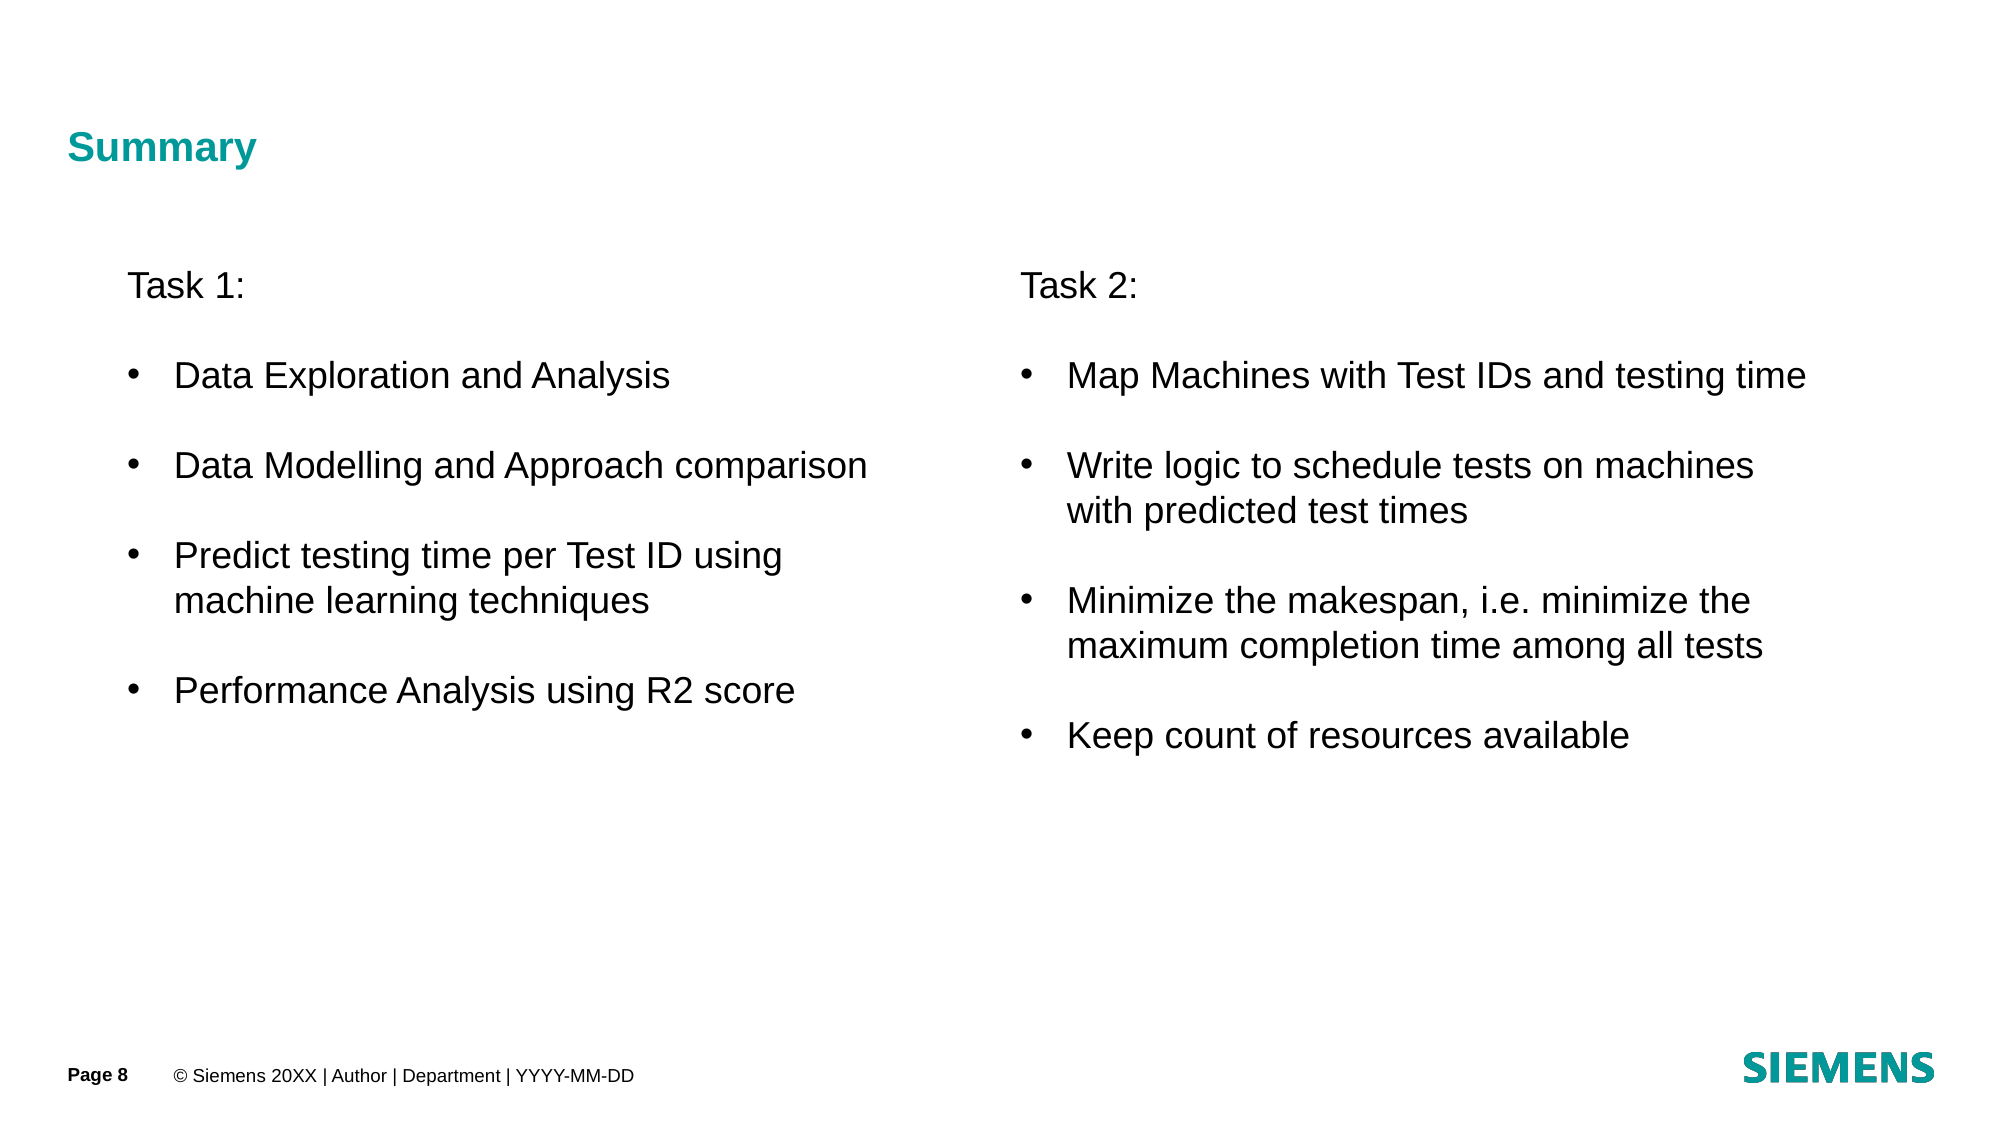

# Summary
Task 1:

Data Exploration and Analysis

Data Modelling and Approach comparison

Predict testing time per Test ID using machine learning techniques

Performance Analysis using R2 score

Task 2:

Map Machines with Test IDs and testing time

Write logic to schedule tests on machines with predicted test times

Minimize the makespan, i.e. minimize the maximum completion time among all tests

Keep count of resources available

Page 8
© Siemens 20XX | Author | Department | YYYY-MM-DD